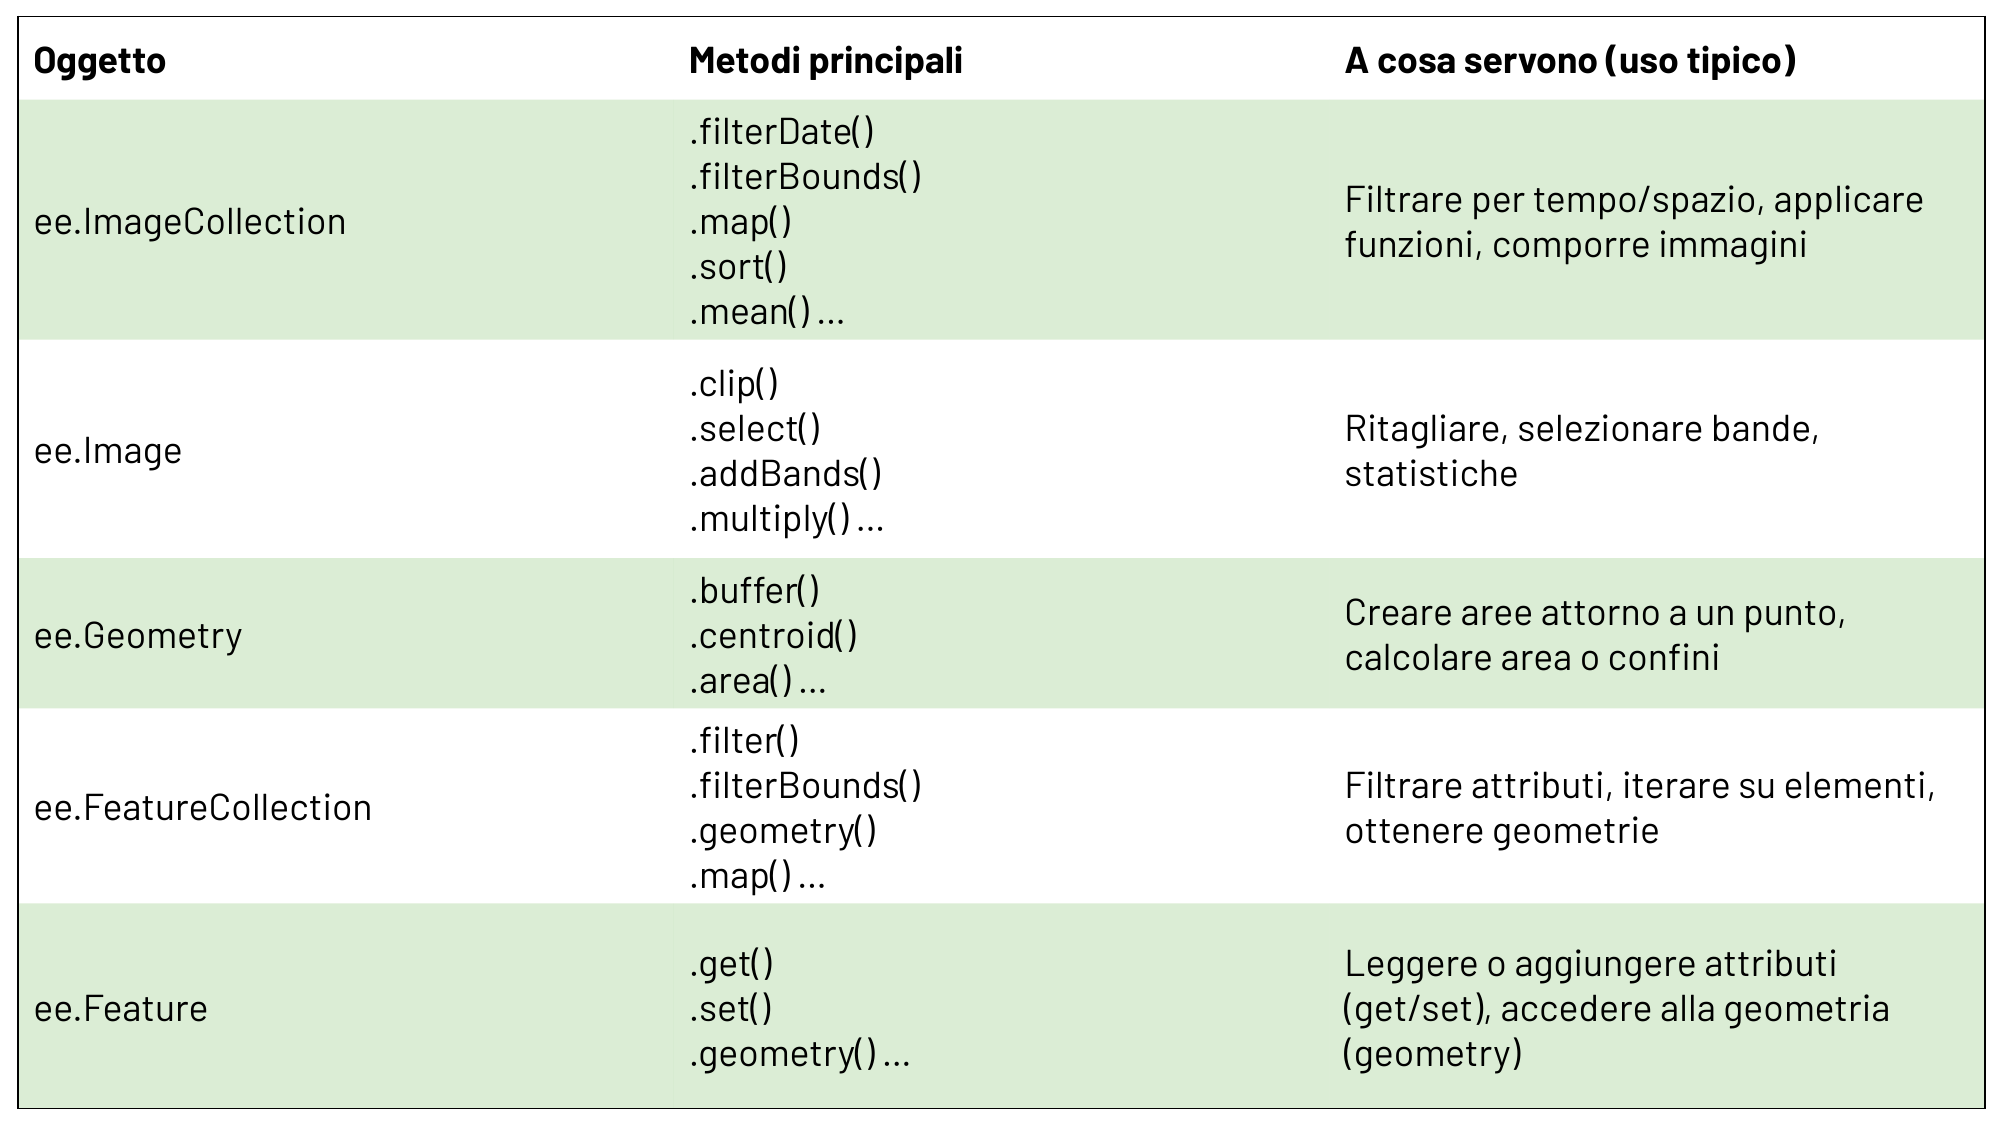

| Oggetto | Metodi principali | A cosa servono (uso tipico) |
| --- | --- | --- |
| ee.ImageCollection | .filterDate() .filterBounds() .map() .sort() .mean() … | Filtrare per tempo/spazio, applicare funzioni, comporre immagini |
| ee.Image | .clip() .select() .addBands() .multiply() … | Ritagliare, selezionare bande, statistiche |
| ee.Geometry | .buffer() .centroid() .area() … | Creare aree attorno a un punto, calcolare area o confini |
| ee.FeatureCollection | .filter() .filterBounds() .geometry() .map() … | Filtrare attributi, iterare su elementi, ottenere geometrie |
| ee.Feature | .get() .set() .geometry() … | Leggere o aggiungere attributi (get/set), accedere alla geometria (geometry) |